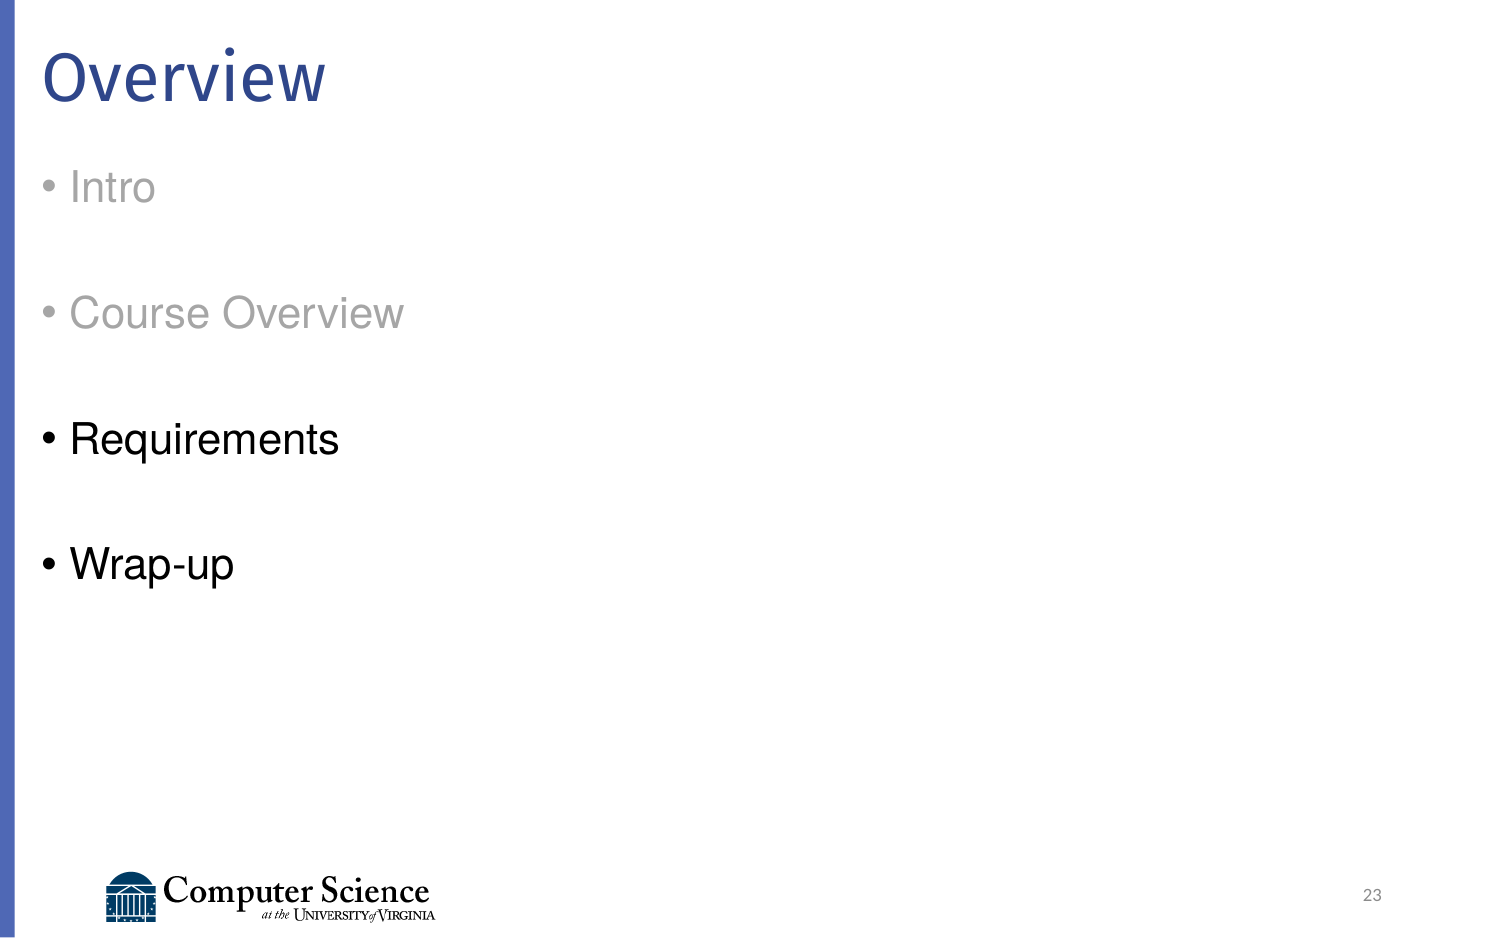

# Overview
Intro

Course Overview

Requirements

Wrap-up
23